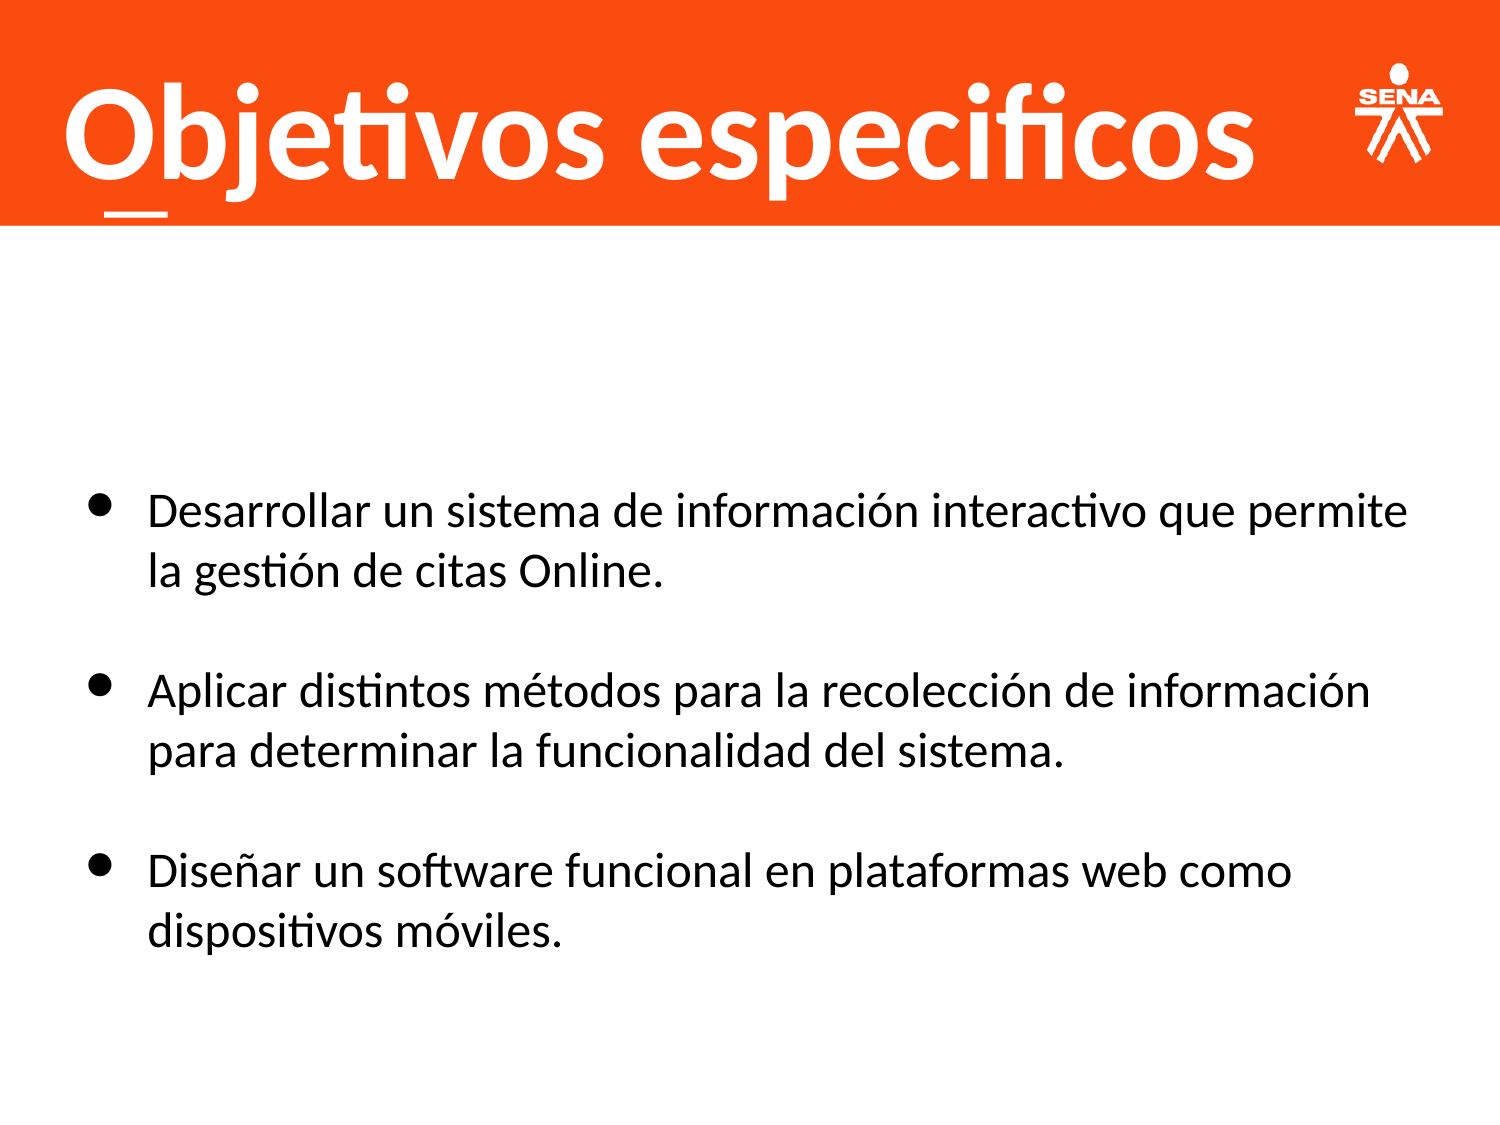

Objetivos especificos

Desarrollar un sistema de información interactivo que permite la gestión de citas Online.

Aplicar distintos métodos para la recolección de información para determinar la funcionalidad del sistema.

Diseñar un software funcional en plataformas web como dispositivos móviles.